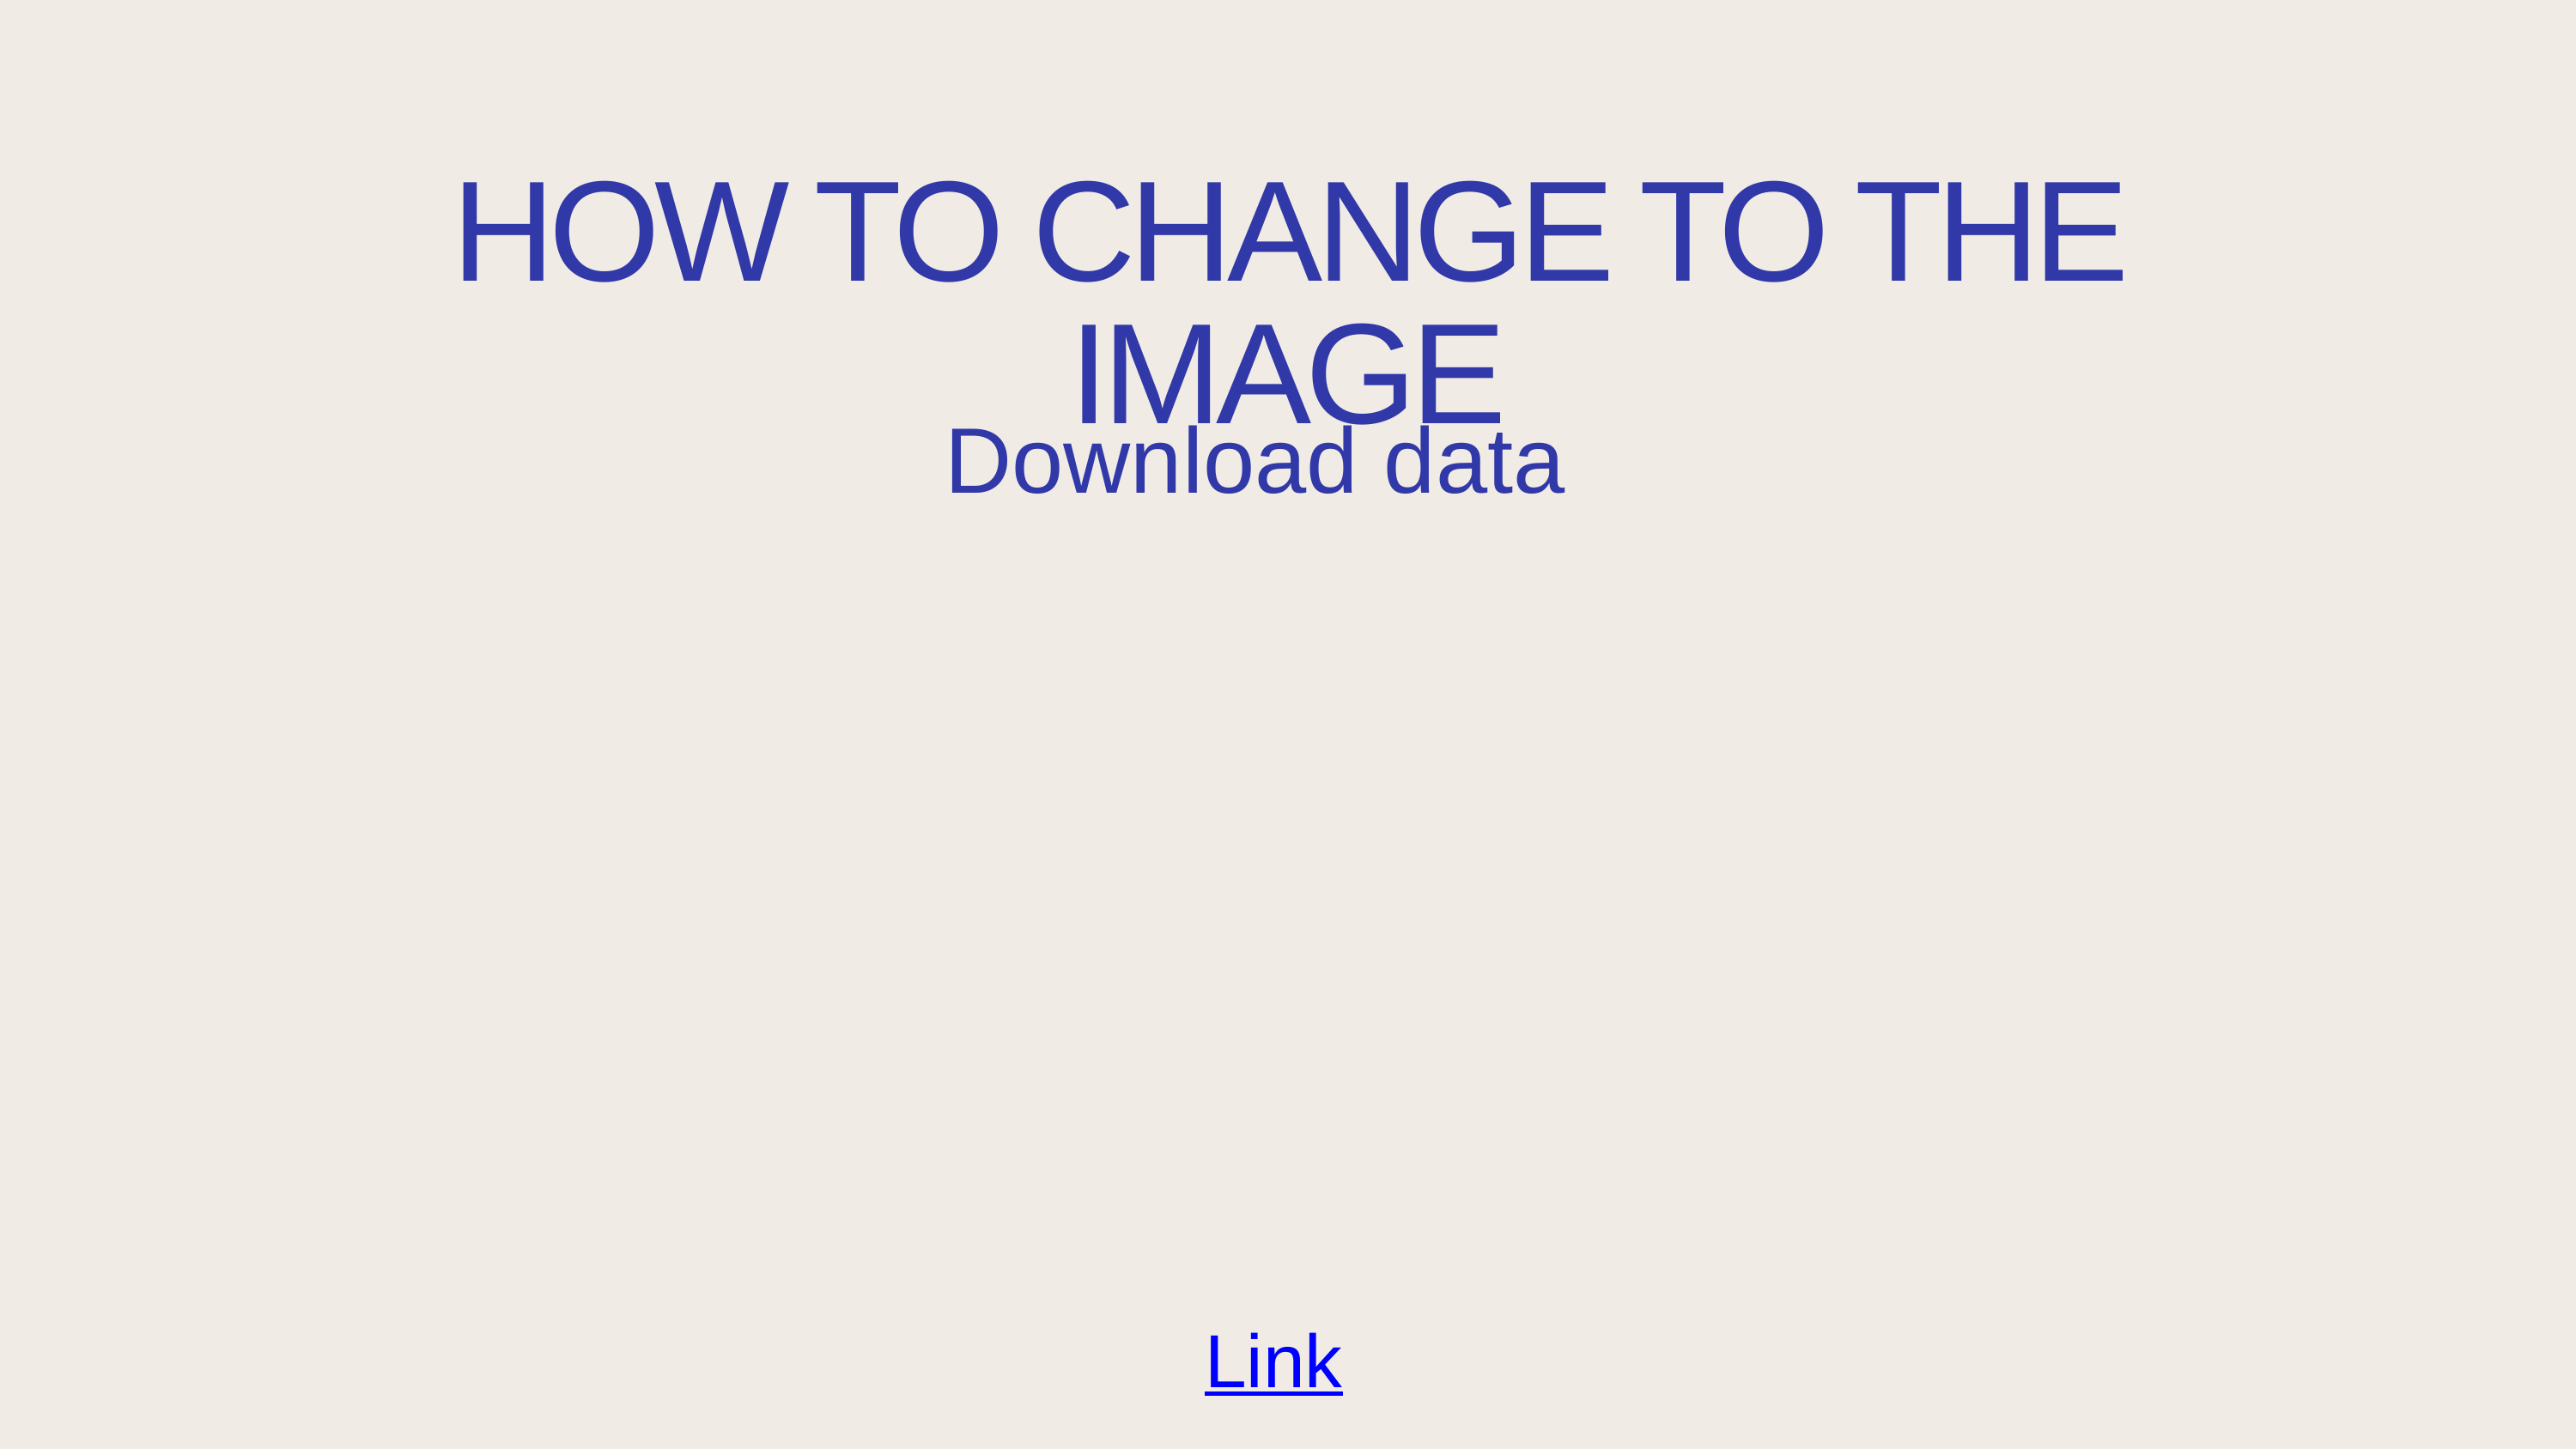

HOW TO CHANGE TO THE IMAGE
Download data
Link